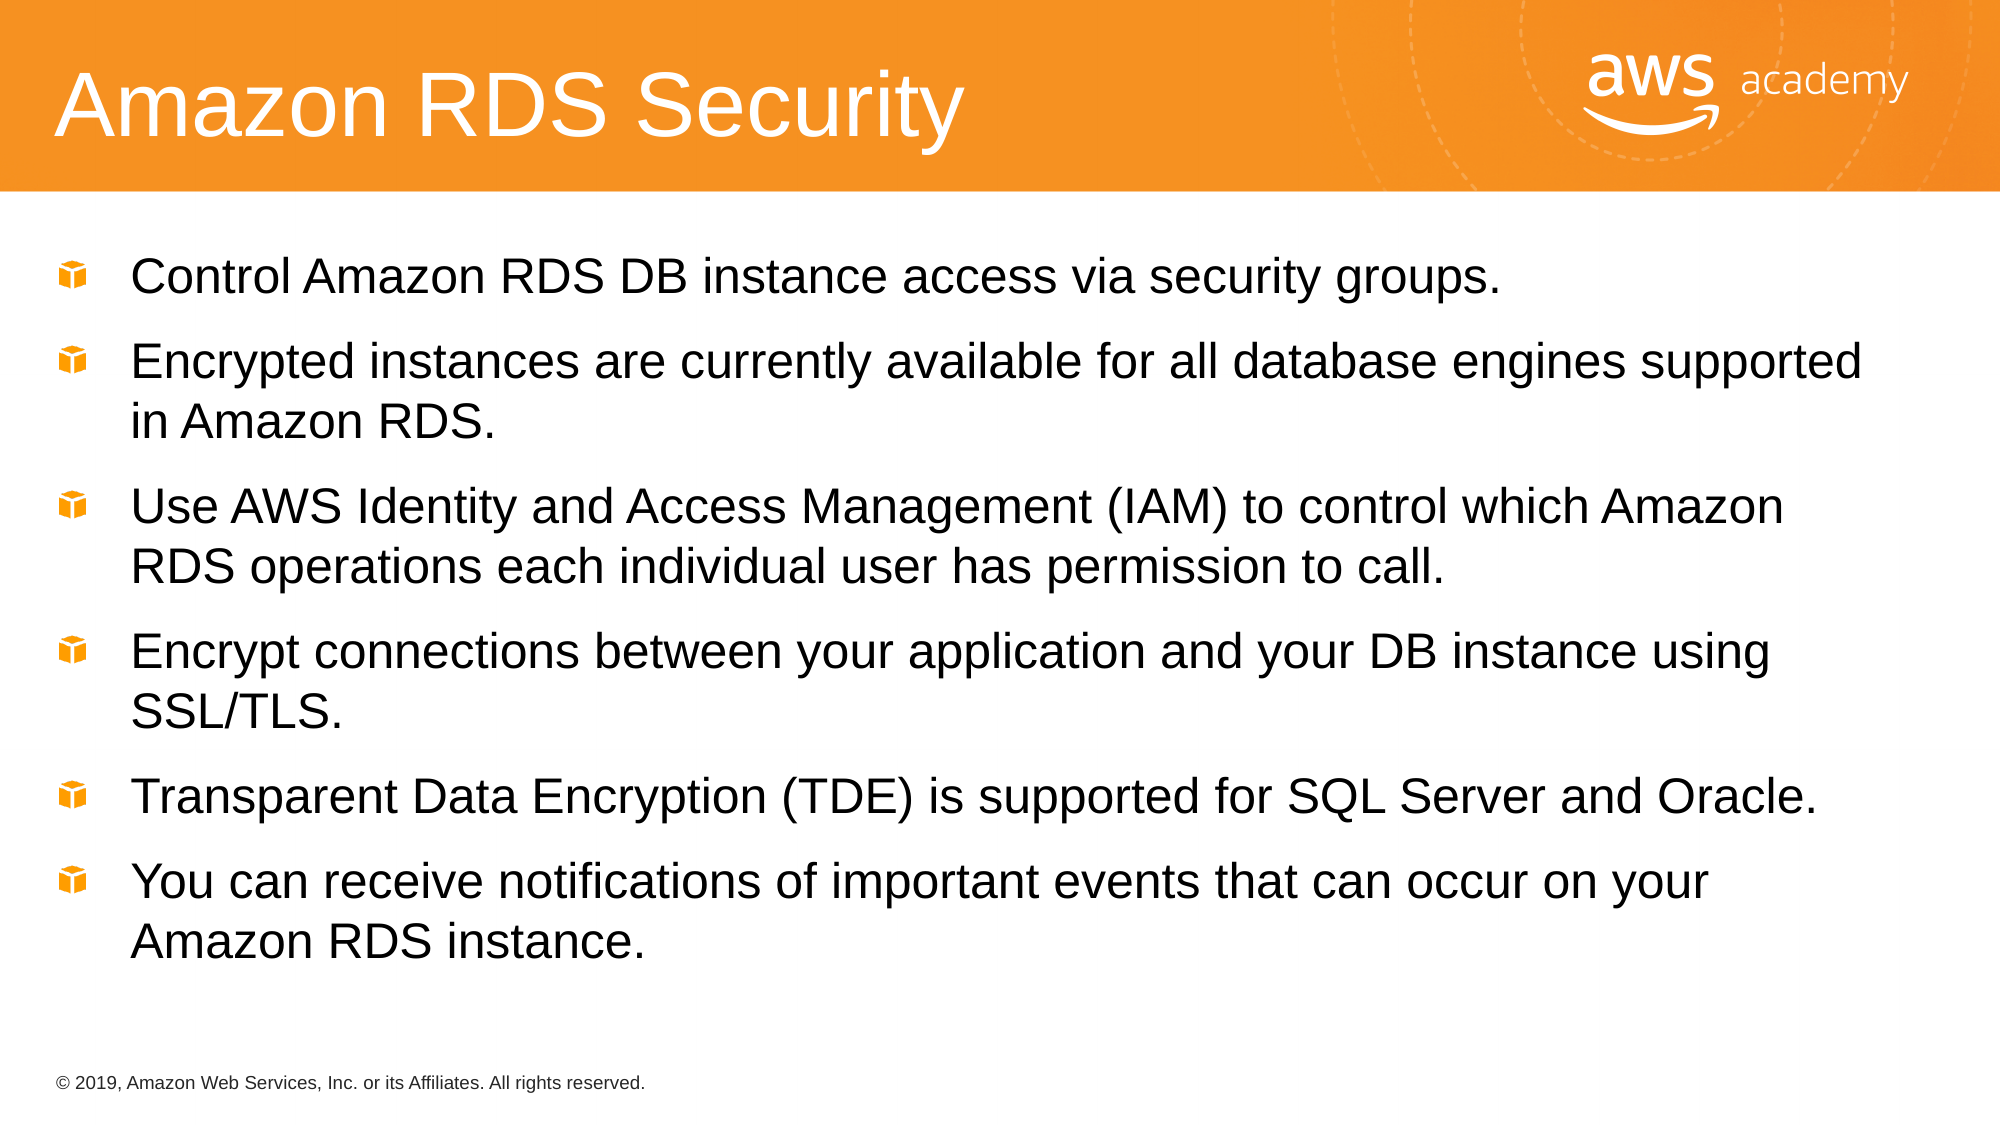

# Amazon RDS Security
Control Amazon RDS DB instance access via security groups.
Encrypted instances are currently available for all database engines supported in Amazon RDS.
Use AWS Identity and Access Management (IAM) to control which Amazon RDS operations each individual user has permission to call.
Encrypt connections between your application and your DB instance using SSL/TLS.
Transparent Data Encryption (TDE) is supported for SQL Server and Oracle.
You can receive notifications of important events that can occur on your Amazon RDS instance.